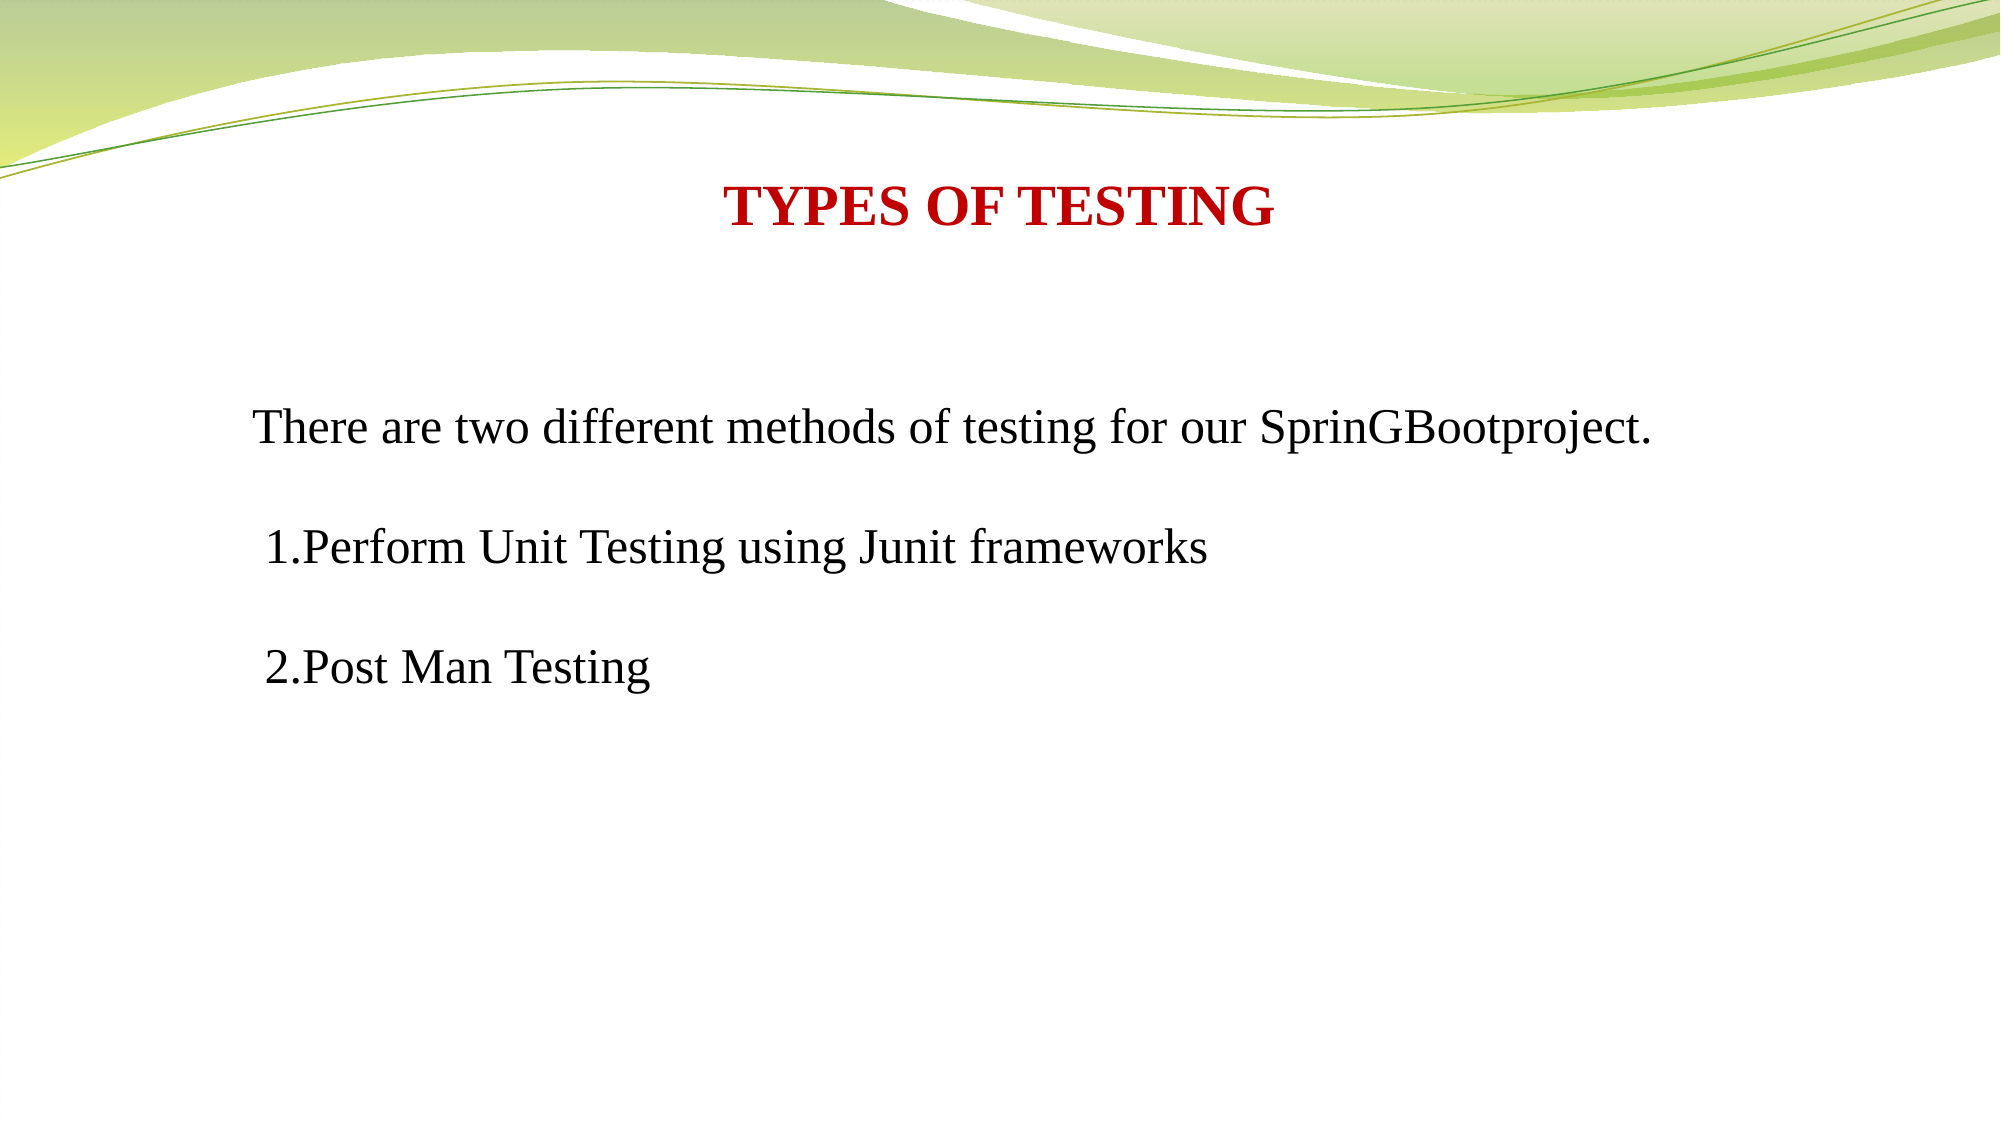

TYPES OF TESTING
There are two different methods of testing for our SprinGBootproject.
 1.Perform Unit Testing using Junit frameworks
 2.Post Man Testing